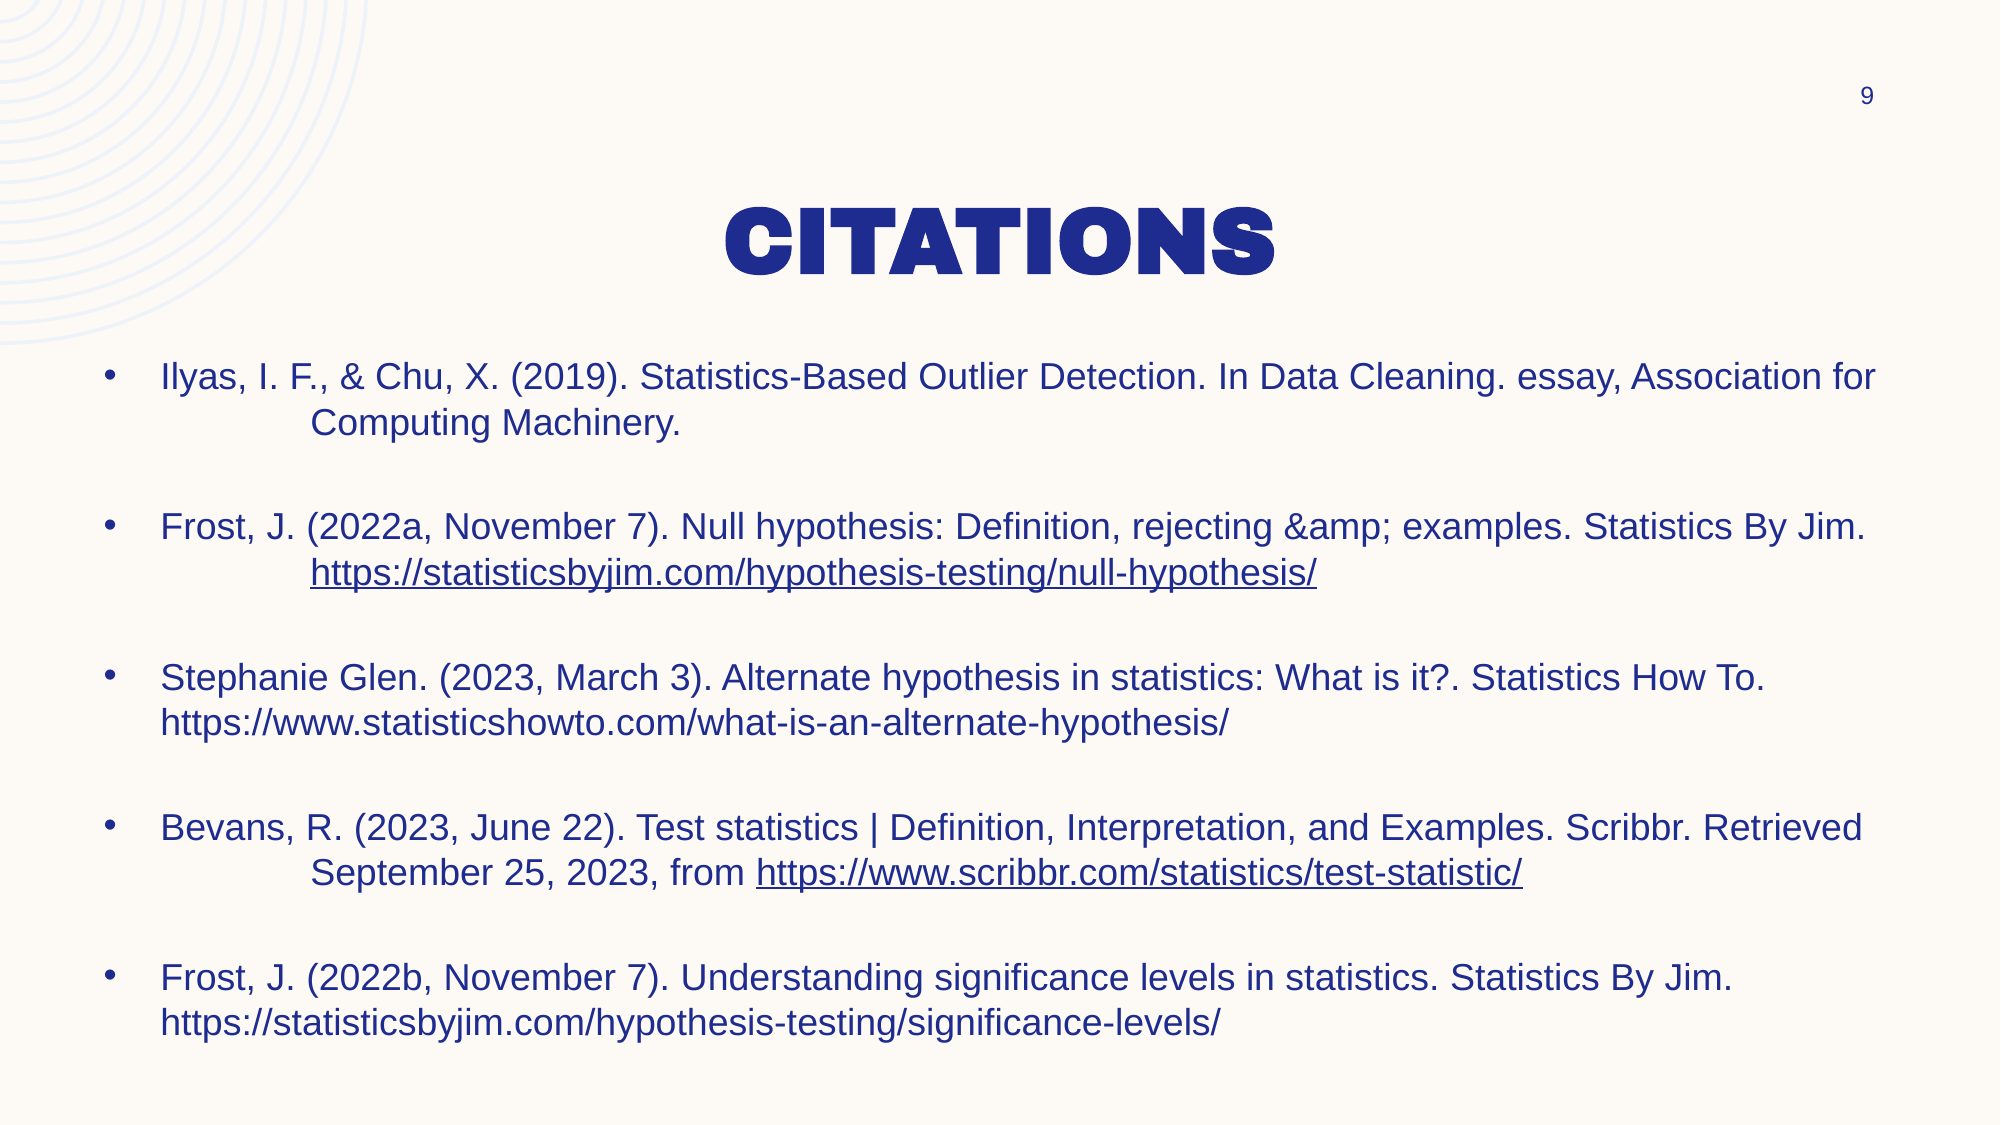

# Citations
9
Ilyas, I. F., & Chu, X. (2019). Statistics-Based Outlier Detection. In Data Cleaning. essay, Association for 	Computing Machinery.

Frost, J. (2022a, November 7). Null hypothesis: Definition, rejecting &amp; examples. Statistics By Jim. 	https://statisticsbyjim.com/hypothesis-testing/null-hypothesis/

Stephanie Glen. (2023, March 3). Alternate hypothesis in statistics: What is it?. Statistics How To. 	https://www.statisticshowto.com/what-is-an-alternate-hypothesis/

Bevans, R. (2023, June 22). Test statistics | Definition, Interpretation, and Examples. Scribbr. Retrieved 	September 25, 2023, from https://www.scribbr.com/statistics/test-statistic/

Frost, J. (2022b, November 7). Understanding significance levels in statistics. Statistics By Jim. 	https://statisticsbyjim.com/hypothesis-testing/significance-levels/